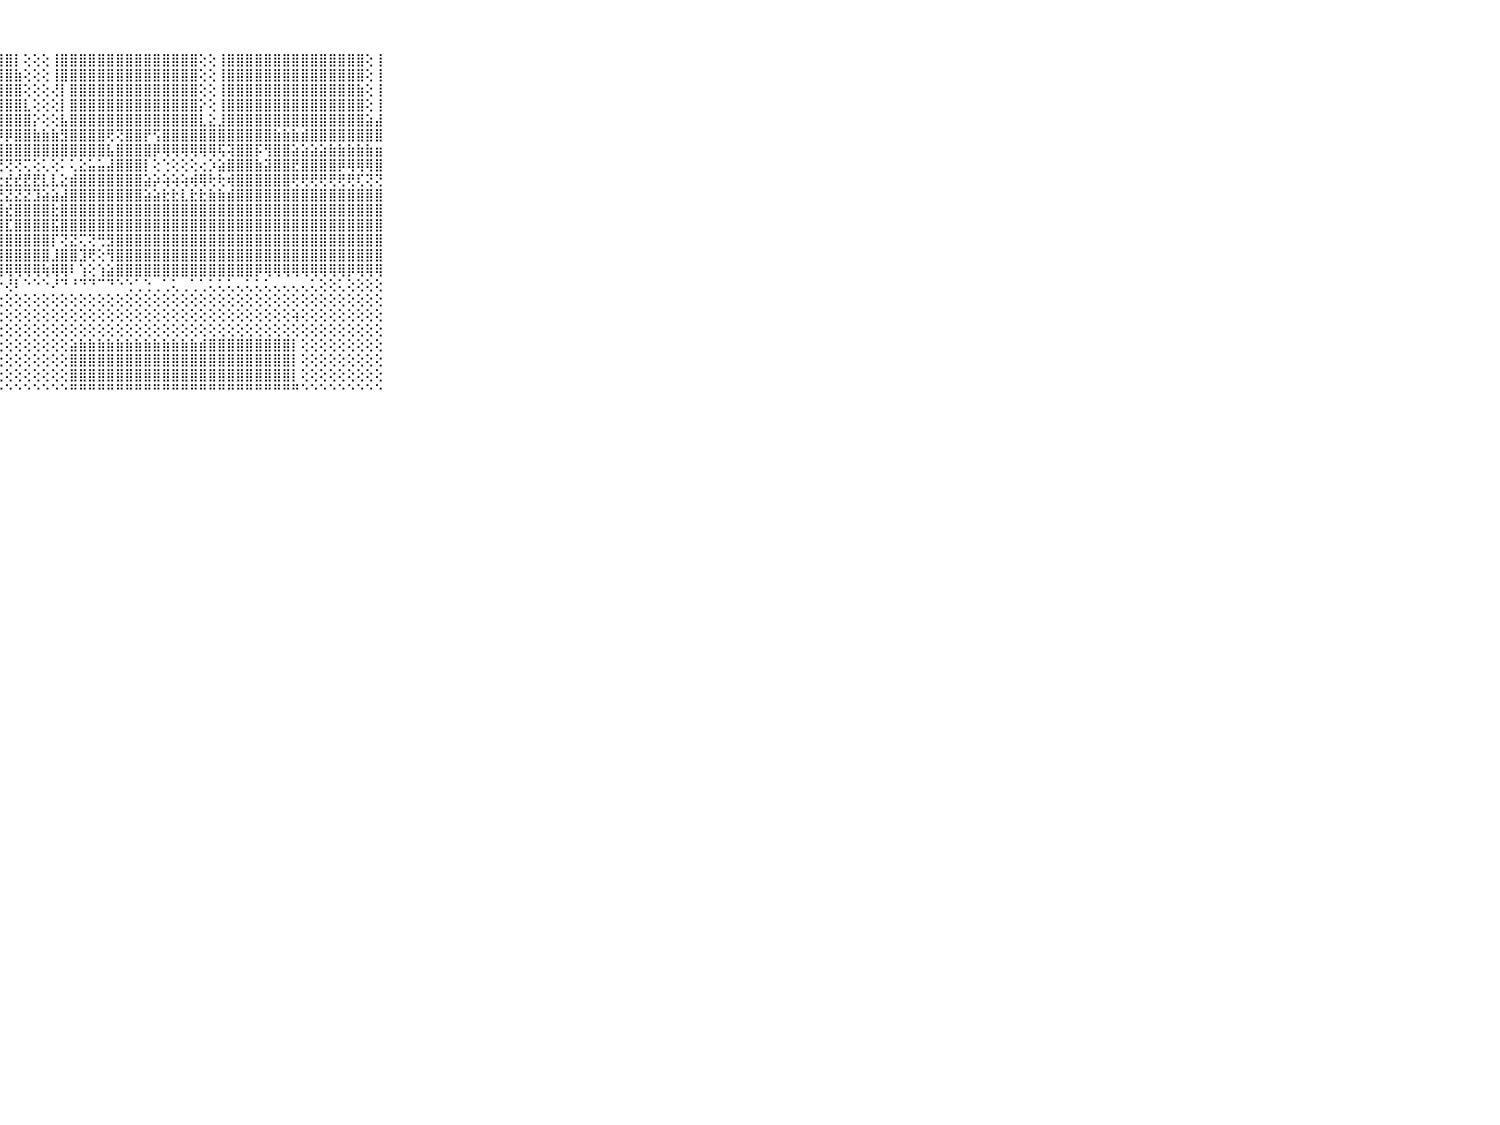

⠀⠀⠀⠀⠀⠀⠀⠀⠀⠀⠀⢕⣱⢕⢕⢕⢸⣿⣿⣿⣿⣿⣿⣿⣿⣿⣿⣿⣿⡇⢕⢕⢕⢸⣿⣿⣿⣿⣿⣿⣿⣿⣿⣿⣿⣿⣿⣿⣿⢕⢕⢸⣿⣿⣿⣿⣿⣿⣿⣿⣿⣿⣿⣿⣿⣿⣿⢕⢸⠀⠀⠀⠀⠀⠀⠀⠀⠀⠀⠀⠀
⠀⠀⠀⠀⠀⠀⠀⠀⠀⠀⠀⢱⣿⢕⢕⢕⢕⣿⣿⣿⣿⣿⣿⣿⣿⣿⣿⣿⣿⣷⢕⢕⢕⢸⣿⣿⣿⣿⣿⣿⣿⣿⣿⣿⣿⣿⣿⣿⣿⢕⢕⢸⣿⣿⣿⣿⣿⣿⣿⣿⣿⣿⣿⣿⣿⣿⣿⢕⢸⠀⠀⠀⠀⠀⠀⠀⠀⠀⠀⠀⠀
⠀⠀⠀⠀⠀⠀⠀⠀⠀⠀⠀⢸⣻⡇⢕⢕⢕⣿⣿⣿⣿⣿⣿⣿⣿⣿⣿⣿⣿⣿⢕⢕⢕⢜⡇⣿⣿⣿⣿⣿⣿⣿⣿⣿⣿⣿⣿⣿⣿⢕⢕⢸⣿⣿⣿⣿⣿⣿⣿⣿⣿⣿⣿⣿⣿⣿⣷⢕⢸⠀⠀⠀⠀⠀⠀⠀⠀⠀⠀⠀⠀
⠀⠀⠀⠀⠀⠀⠀⠀⠀⠀⠀⢱⣾⣧⢕⢕⢕⣿⣿⣿⣿⣿⣿⣿⣿⣿⣿⣿⣿⣿⣇⢕⢕⢕⡇⣿⣿⣿⣿⣿⣿⣿⣿⣿⣿⣿⣿⣿⣿⡕⢕⢸⣿⣿⣿⣿⣿⣿⣿⣿⣿⣿⣿⣿⣿⣿⣿⢕⢸⠀⠀⠀⠀⠀⠀⠀⠀⠀⠀⠀⠀
⠀⠀⠀⠀⠀⠀⠀⠀⠀⠀⠀⢸⣯⣽⢕⢹⡕⢸⣿⣿⣿⣿⣿⣿⣿⣿⣿⣿⣿⣿⣿⡕⢕⢕⣧⣿⣿⣿⣿⣿⣿⣿⣿⣿⣿⣿⣿⣿⣿⣇⣕⣸⣿⣿⣿⣿⣿⣿⣿⣿⣿⣿⣿⣿⣿⣿⣿⣵⣼⠀⠀⠀⠀⠀⠀⠀⠀⠀⠀⠀⠀
⠀⠀⠀⠀⠀⠀⠀⠀⠀⠀⠀⣽⣿⣿⣵⢼⢷⣼⣿⡿⡿⣿⢿⢿⢿⢿⣿⡿⡿⣿⣿⣷⣷⣷⣻⣿⣿⣿⣿⢟⢝⣿⣿⡟⢫⣿⣿⣿⣿⣿⣿⣿⣿⣿⣿⣿⣿⣷⣷⣷⣾⣿⣿⣿⣿⣿⣿⣿⣿⠀⠀⠀⠀⠀⠀⠀⠀⠀⠀⠀⠀
⠀⠀⠀⠀⠀⠀⠀⠀⠀⠀⠀⣷⣷⣿⣾⣾⣿⣿⣿⣿⣿⣿⣿⣿⣿⣿⣿⣿⣿⣿⣿⣿⣿⣿⣿⣿⣿⣿⣿⣧⣿⣿⣿⣿⡿⢿⢿⢿⢿⢿⢿⢯⢽⣿⣿⡯⢻⣿⣿⣵⣵⣵⣵⣷⣷⣷⣷⣷⣶⠀⠀⠀⠀⠀⠀⠀⠀⠀⠀⠀⠀
⠀⠀⠀⠀⠀⠀⠀⠀⠀⠀⠀⠛⠛⠛⠛⢟⢟⣙⣝⢙⢙⢝⢝⢝⢙⢝⢝⢝⢝⢝⢍⢕⢅⢕⠅⢅⣕⣥⣥⣼⣿⣿⣿⡇⢕⢑⢕⢕⢕⢔⡱⣵⣿⣿⣿⣷⣽⣿⣿⣟⣿⣿⣿⣿⡿⢿⢿⢿⣿⠀⠀⠀⠀⠀⠀⠀⠀⠀⠀⠀⠀
⠀⠀⠀⠀⠀⠀⠀⠀⠀⠀⠀⢔⢕⢕⣱⣿⣾⣿⣿⣿⣷⣷⢵⢕⣕⣕⣗⣗⣞⣞⣟⣟⣇⣇⣕⣾⣿⣿⣿⣿⣿⣿⣿⣵⡵⢵⢵⢵⢾⢿⢗⢗⢾⣿⣿⣿⣿⣿⣿⢟⢟⢟⢟⢟⢟⢟⢏⢝⢝⠀⠀⠀⠀⠀⠀⠀⠀⠀⠀⠀⠀
⠀⠀⠀⠀⠀⠀⠀⠀⠀⠀⠀⢑⢑⢕⣾⣿⣿⣿⣿⣿⣿⣿⣿⣝⣝⣝⣝⣝⣝⣝⣝⣹⣵⣵⣼⣿⣿⣿⣿⣿⣿⣿⣿⣵⣵⣗⣗⣇⣗⣗⣷⣷⣾⣿⣿⣿⣿⣿⣿⣿⣿⣿⣿⣿⣿⣿⣿⣿⣿⠀⠀⠀⠀⠀⠀⠀⠀⠀⠀⠀⠀
⠀⠀⠀⠀⠀⠀⠀⠀⠀⠀⠀⣵⣵⣾⣿⣿⣿⣿⣿⣿⣿⣿⣿⣿⣷⣷⣷⣿⣞⣿⣿⣿⣿⣗⣿⣿⣿⣿⣿⣿⣿⣿⣿⣿⣿⣿⣿⣿⣿⣿⣿⣿⣿⣿⣿⣿⣿⣿⣿⣿⣿⣿⣿⣿⣿⣿⣿⣿⣿⠀⠀⠀⠀⠀⠀⠀⠀⠀⠀⠀⠀
⠀⠀⠀⠀⠀⠀⠀⠀⠀⠀⠀⣿⣿⣿⣿⣿⣿⣿⣿⣿⣿⣿⣿⣿⣿⣿⣿⣿⣏⣿⣿⣿⣿⣯⣿⣿⣿⣿⣿⣿⣿⣿⣿⣿⣿⣿⣿⣿⣿⣿⣿⣿⣿⣿⣿⣿⣿⣿⣿⣿⣿⣿⣿⣿⣿⣿⣿⣿⣿⠀⠀⠀⠀⠀⠀⠀⠀⠀⠀⠀⠀
⠀⠀⠀⠀⠀⠀⠀⠀⠀⠀⠀⣿⣿⣿⣿⣿⣿⣿⣿⣿⣿⣿⣿⣿⣿⣿⣿⣿⣿⣿⣿⣿⣿⡏⢝⣝⢍⢝⢛⣻⣿⣿⣿⣿⣿⣿⣿⣿⣿⣿⣿⣿⣿⣿⣿⣿⣿⣿⣿⣿⣿⣿⣿⣿⣿⣿⣿⣿⣿⠀⠀⠀⠀⠀⠀⠀⠀⠀⠀⠀⠀
⠀⠀⠀⠀⠀⠀⠀⠀⠀⠀⠀⣿⣿⣿⣿⣿⣿⣿⣿⣿⣿⣿⣿⣿⣿⣿⣿⣿⣿⣿⣿⣿⣿⣸⣿⣿⣹⢟⢕⢻⣿⣿⣿⣿⣿⣿⣿⣿⣿⣿⣿⣿⣿⣿⣿⣿⣿⣿⣿⣿⣿⣿⣿⣿⣿⣿⣿⣿⣿⠀⠀⠀⠀⠀⠀⠀⠀⠀⠀⠀⠀
⠀⠀⠀⠀⠀⠀⠀⠀⠀⠀⠀⣿⣿⣿⣿⣿⣿⣿⣿⣿⣿⣿⣿⣿⣿⣿⡿⢿⢿⢿⢿⢿⢷⢿⢿⠇⢱⢕⢱⣵⣿⣿⣿⣿⣿⣿⣿⣿⣿⣿⣿⣿⣿⣿⣿⡿⢿⢿⢿⢿⢿⢿⢿⢿⢿⡿⢿⢿⢿⠀⠀⠀⠀⠀⠀⠀⠀⠀⠀⠀⠀
⠀⠀⠀⠀⠀⠀⠀⠀⠀⠀⠀⠿⠿⠿⠿⠟⠟⢟⢿⣟⣟⣟⣟⡟⢟⢟⠕⠑⢜⠇⠑⠑⠑⠜⠙⠘⠙⠙⠉⠙⠑⢑⢁⢑⢀⢁⢅⢀⢁⢁⢅⢅⢅⢄⢅⢅⢅⢄⢄⢄⢄⢅⢕⢕⢅⢕⢕⢕⢕⠀⠀⠀⠀⠀⠀⠀⠀⠀⠀⠀⠀
⠀⠀⠀⠀⠀⠀⠀⠀⠀⠀⠀⠀⢄⢄⢔⢔⢔⢔⢔⢕⢔⢕⢕⢕⢕⢕⢕⢕⢕⢕⢕⢕⢕⢕⢕⢕⢕⢕⢕⢕⢕⢕⢕⢕⢕⢕⢕⢕⢕⢕⢕⢕⢕⢕⢕⢕⢕⢕⢕⢕⢕⢕⢕⢕⢕⢕⢕⢕⢕⠀⠀⠀⠀⠀⠀⠀⠀⠀⠀⠀⠀
⠀⠀⠀⠀⠀⠀⠀⠀⠀⠀⠀⢀⢕⢕⢕⢕⢕⢕⢕⢕⢕⢕⢕⢕⢕⢕⢕⢕⢕⢕⢕⢕⢕⢕⢕⢕⢕⢕⢕⢕⢕⢕⢕⢕⢕⢕⢕⢕⢕⢕⢕⢕⢕⢕⢕⢕⢕⢕⢕⢵⢕⢕⢕⢕⢕⢕⢕⢕⢕⠀⠀⠀⠀⠀⠀⠀⠀⠀⠀⠀⠀
⠀⠀⠀⠀⠀⠀⠀⠀⠀⠀⠀⢕⢕⢕⢕⢕⢕⢕⢕⢕⢕⢕⢕⢕⢕⢕⢕⢕⢕⢕⢕⢕⢕⢕⢕⢕⢕⢕⢕⢕⢕⢕⢕⢕⢕⢕⢕⢕⢕⢕⢕⢕⢕⢕⢕⢕⢕⢕⢕⢕⢕⢕⢕⢕⢕⢕⢕⢕⢕⠀⠀⠀⠀⠀⠀⠀⠀⠀⠀⠀⠀
⠀⠀⠀⠀⠀⠀⠀⠀⠀⠀⠀⢕⣕⣕⣕⣕⣕⣕⣱⣵⣽⣽⣵⢕⢕⢕⢕⢕⢕⢕⢕⢕⢕⢕⢕⣵⣷⣷⣷⣷⣷⣷⣷⣷⣷⣷⣷⣷⣷⣾⣿⣿⣿⣿⣿⣿⣿⣿⣿⡇⢕⢕⢕⢕⢕⢕⢕⢕⢕⠀⠀⠀⠀⠀⠀⠀⠀⠀⠀⠀⠀
⠀⠀⠀⠀⠀⠀⠀⠀⠀⠀⠀⣿⣿⣿⣿⣿⣿⣿⣿⣿⣿⣿⣿⢕⢕⢕⢕⢕⢕⢕⢕⢕⢕⢕⢕⣿⣿⣿⣿⣿⣿⣿⣿⣿⣿⣿⣿⣿⣿⣿⣿⣿⣿⣿⣿⣿⣿⣿⣿⡇⢕⢕⢕⢕⢕⢕⢕⢕⢕⠀⠀⠀⠀⠀⠀⠀⠀⠀⠀⠀⠀
⠀⠀⠀⠀⠀⠀⠀⠀⠀⠀⠀⣿⣿⣿⣿⣿⣿⣿⣿⣿⣿⣿⣿⢕⢕⢕⢕⢕⢕⢕⢕⢕⢕⢕⢕⣿⣿⣿⣿⣿⣿⣿⣿⣿⣿⣿⣿⣿⣿⣿⣿⣿⣿⣿⣿⣿⣿⣿⣿⡇⢕⢕⢕⢕⢕⢕⢕⢕⢕⠀⠀⠀⠀⠀⠀⠀⠀⠀⠀⠀⠀
⠀⠀⠀⠀⠀⠀⠀⠀⠀⠀⠀⠛⠛⠛⠛⠛⠛⠛⠛⠛⠛⠛⠛⠑⠑⠑⠑⠑⠑⠑⠑⠑⠑⠑⠑⠛⠛⠛⠛⠛⠛⠛⠛⠛⠛⠛⠛⠛⠛⠛⠛⠛⠛⠛⠛⠛⠛⠛⠛⠛⠑⠑⠑⠑⠑⠑⠑⠑⠑⠀⠀⠀⠀⠀⠀⠀⠀⠀⠀⠀⠀